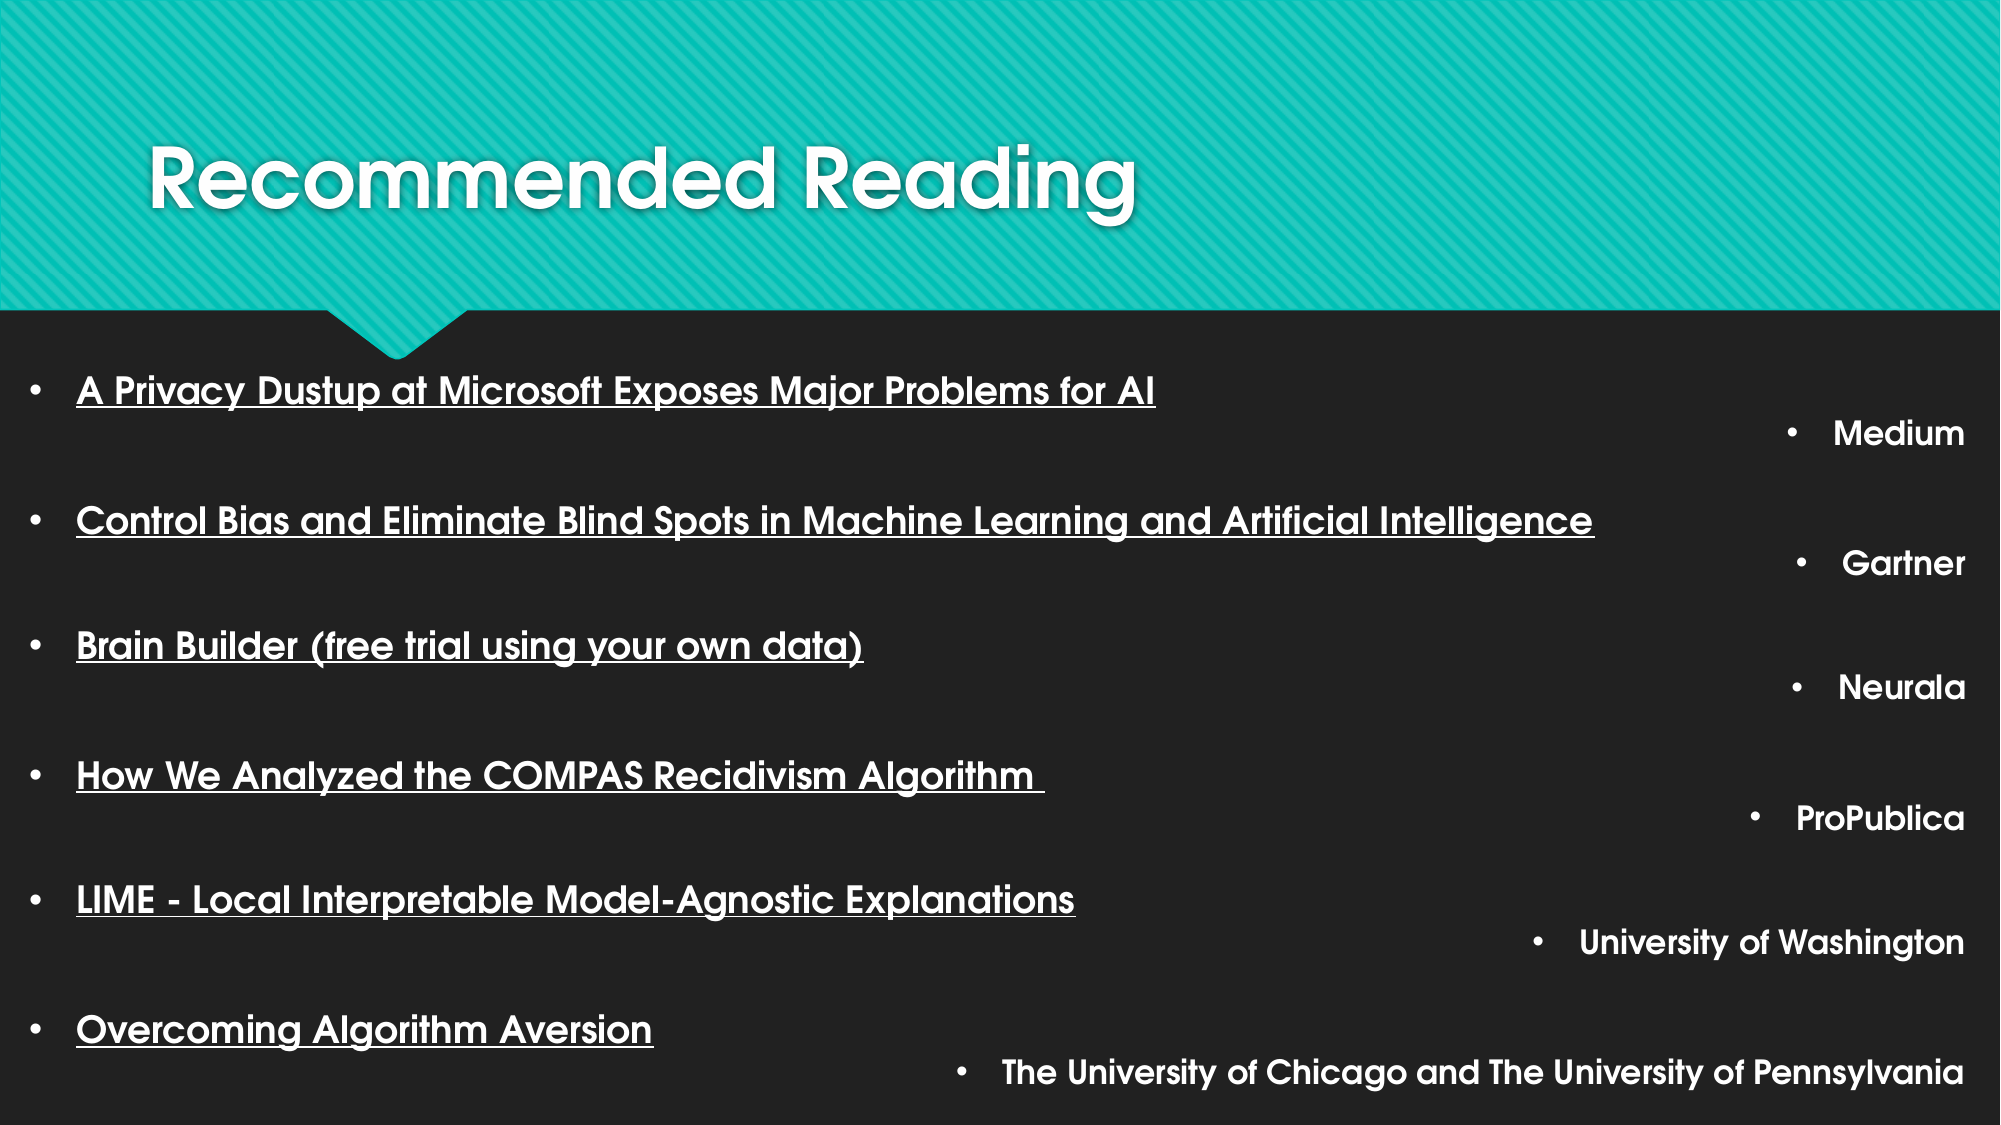

# Recommended Reading
A Privacy Dustup at Microsoft Exposes Major Problems for AI
Medium

Control Bias and Eliminate Blind Spots in Machine Learning and Artificial Intelligence
Gartner

Brain Builder (free trial using your own data)
Neurala

How We Analyzed the COMPAS Recidivism Algorithm
ProPublica

LIME - Local Interpretable Model-Agnostic Explanations
University of Washington

Overcoming Algorithm Aversion
The University of Chicago and The University of Pennsylvania